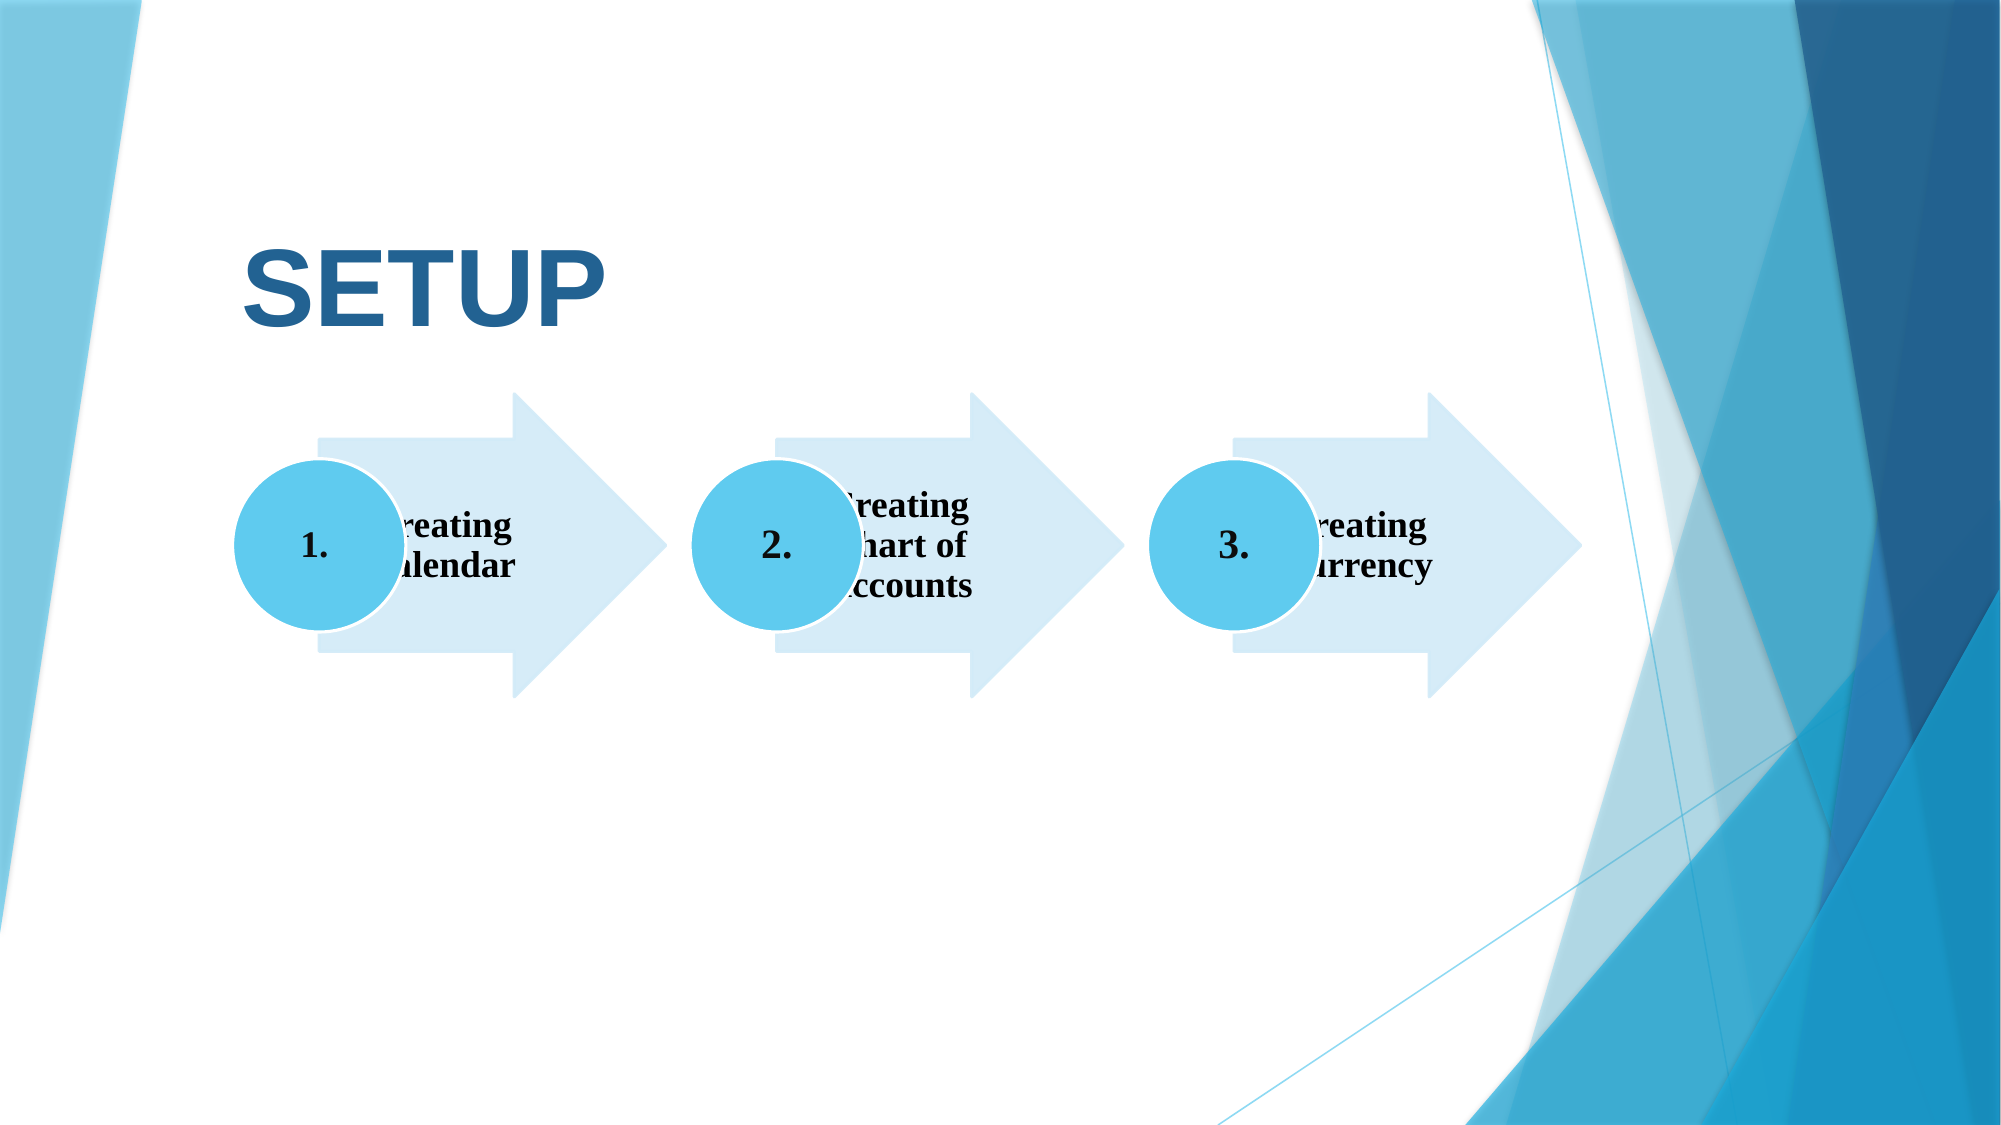

# SETUP
Creating Calendar
1.
Creating Chart of Accounts
2.
Creating Currency
3.